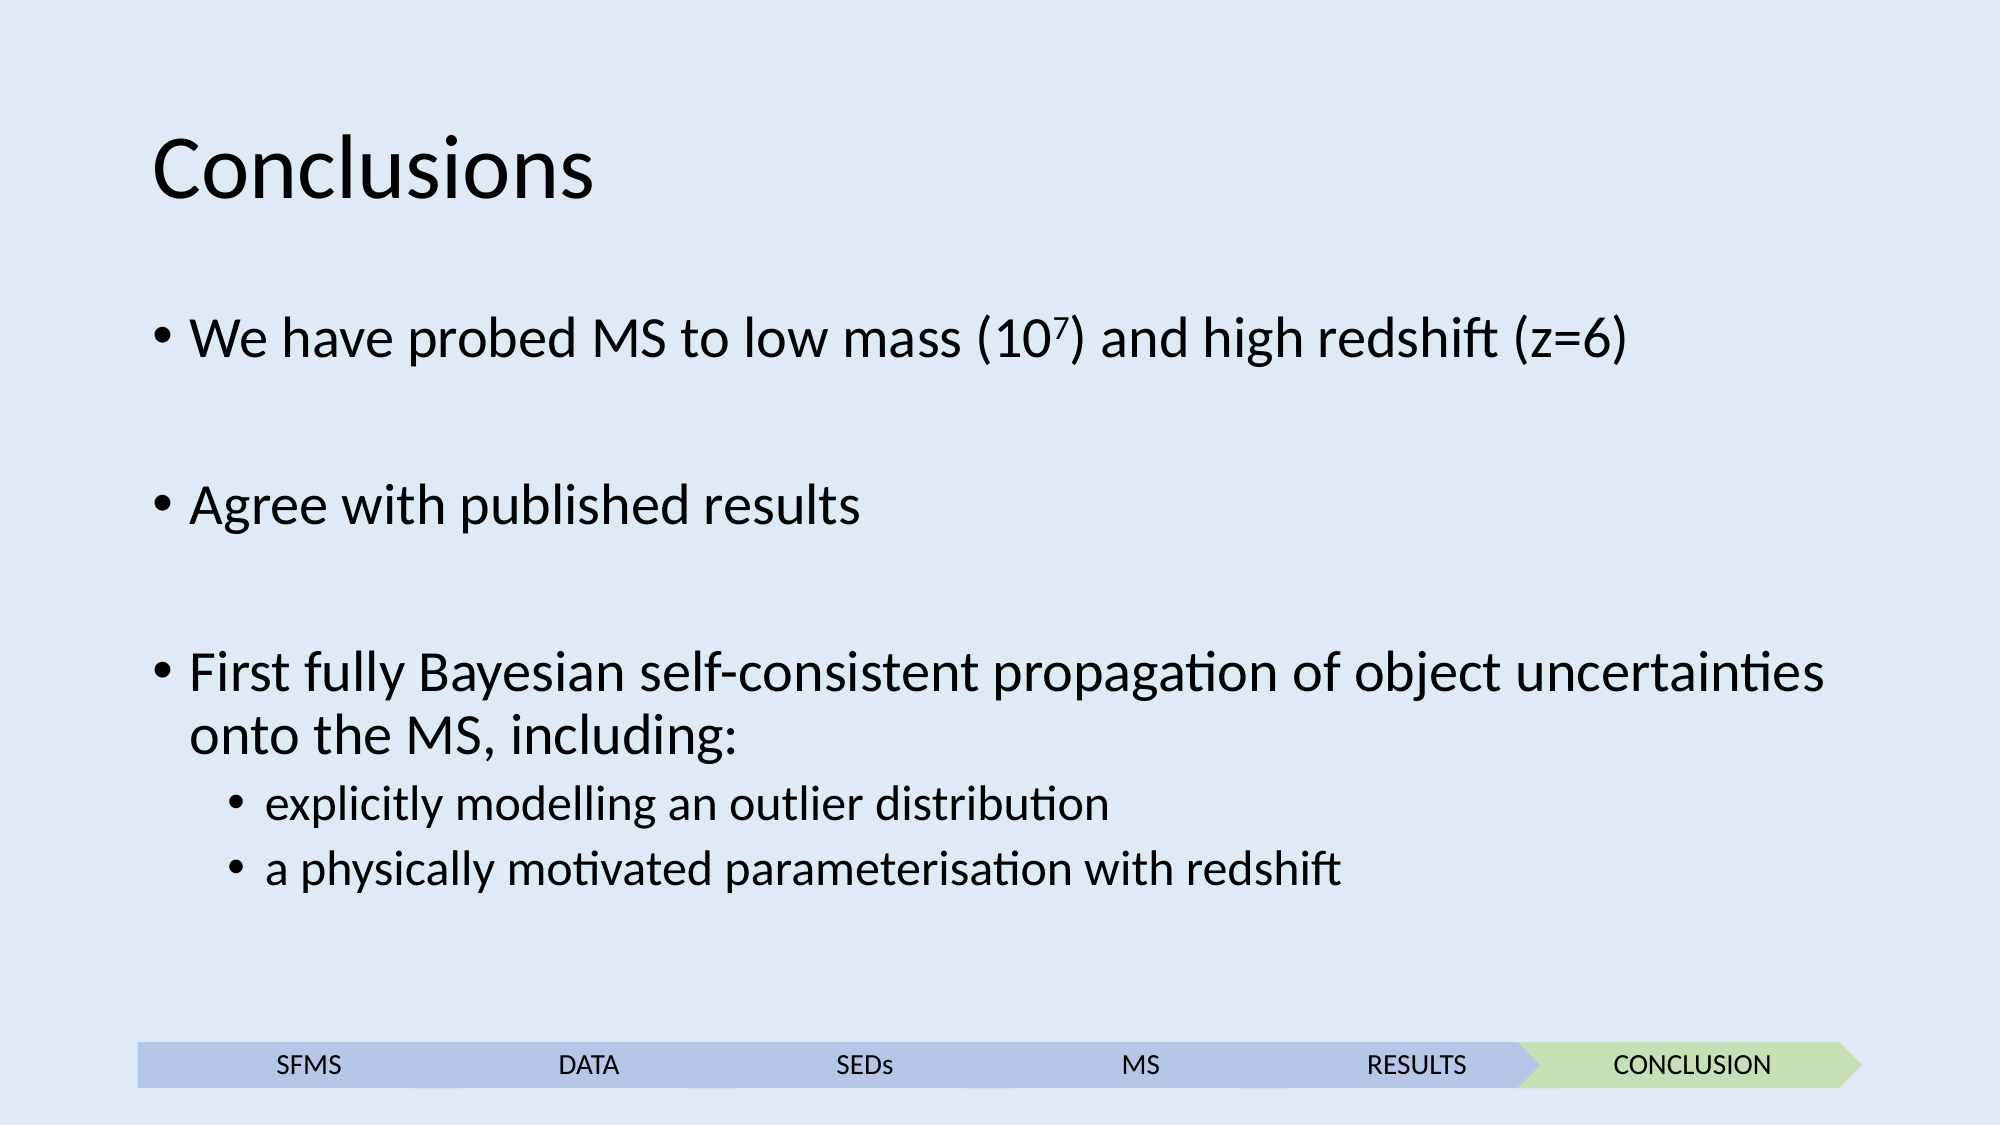

# Conclusions
We have probed MS to low mass (107) and high redshift (z=6)

Agree with published results

First fully Bayesian self-consistent propagation of object uncertainties onto the MS, including:
explicitly modelling an outlier distribution
a physically motivated parameterisation with redshift
SFMS
DATA
SEDs
MS
RESULTS
CONCLUSION